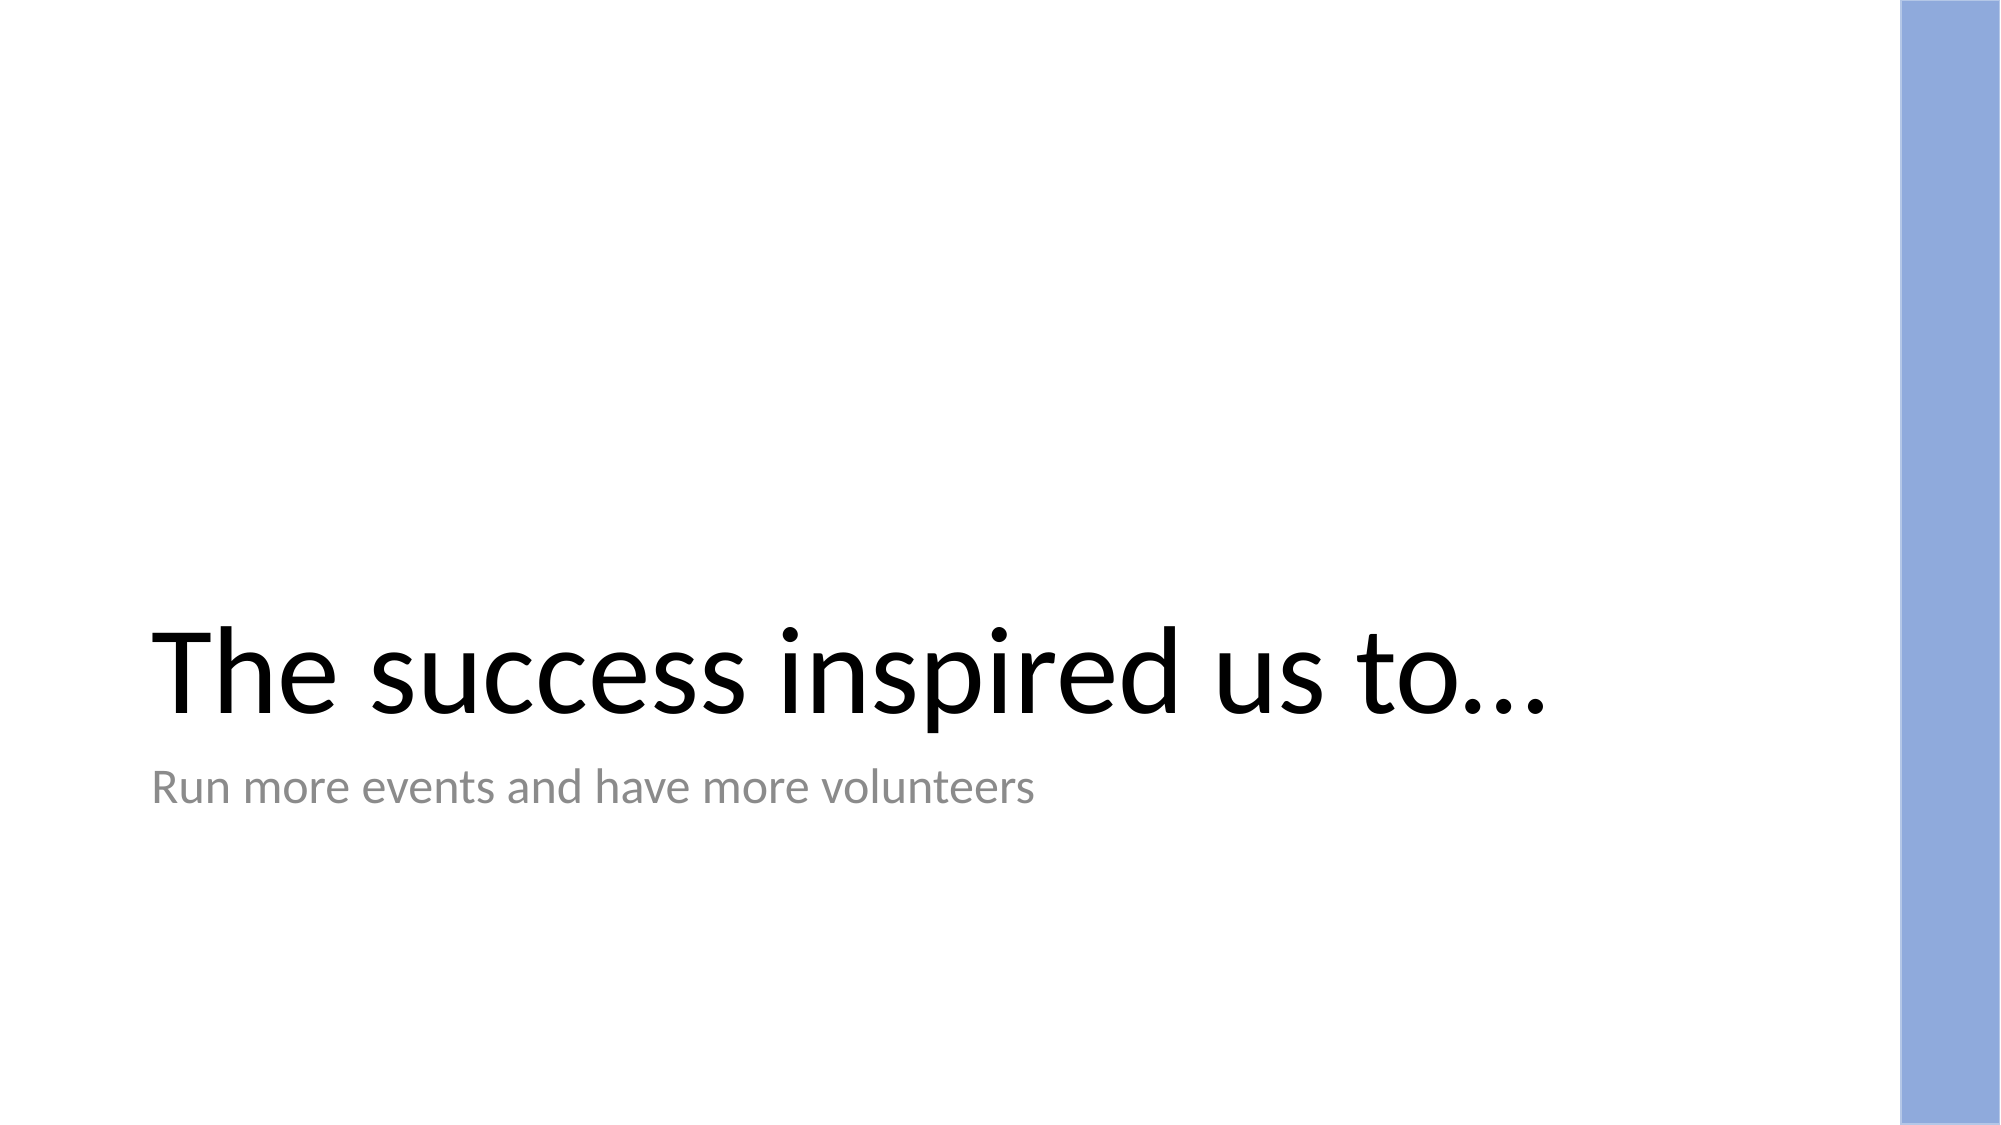

# The success inspired us to…
Run more events and have more volunteers